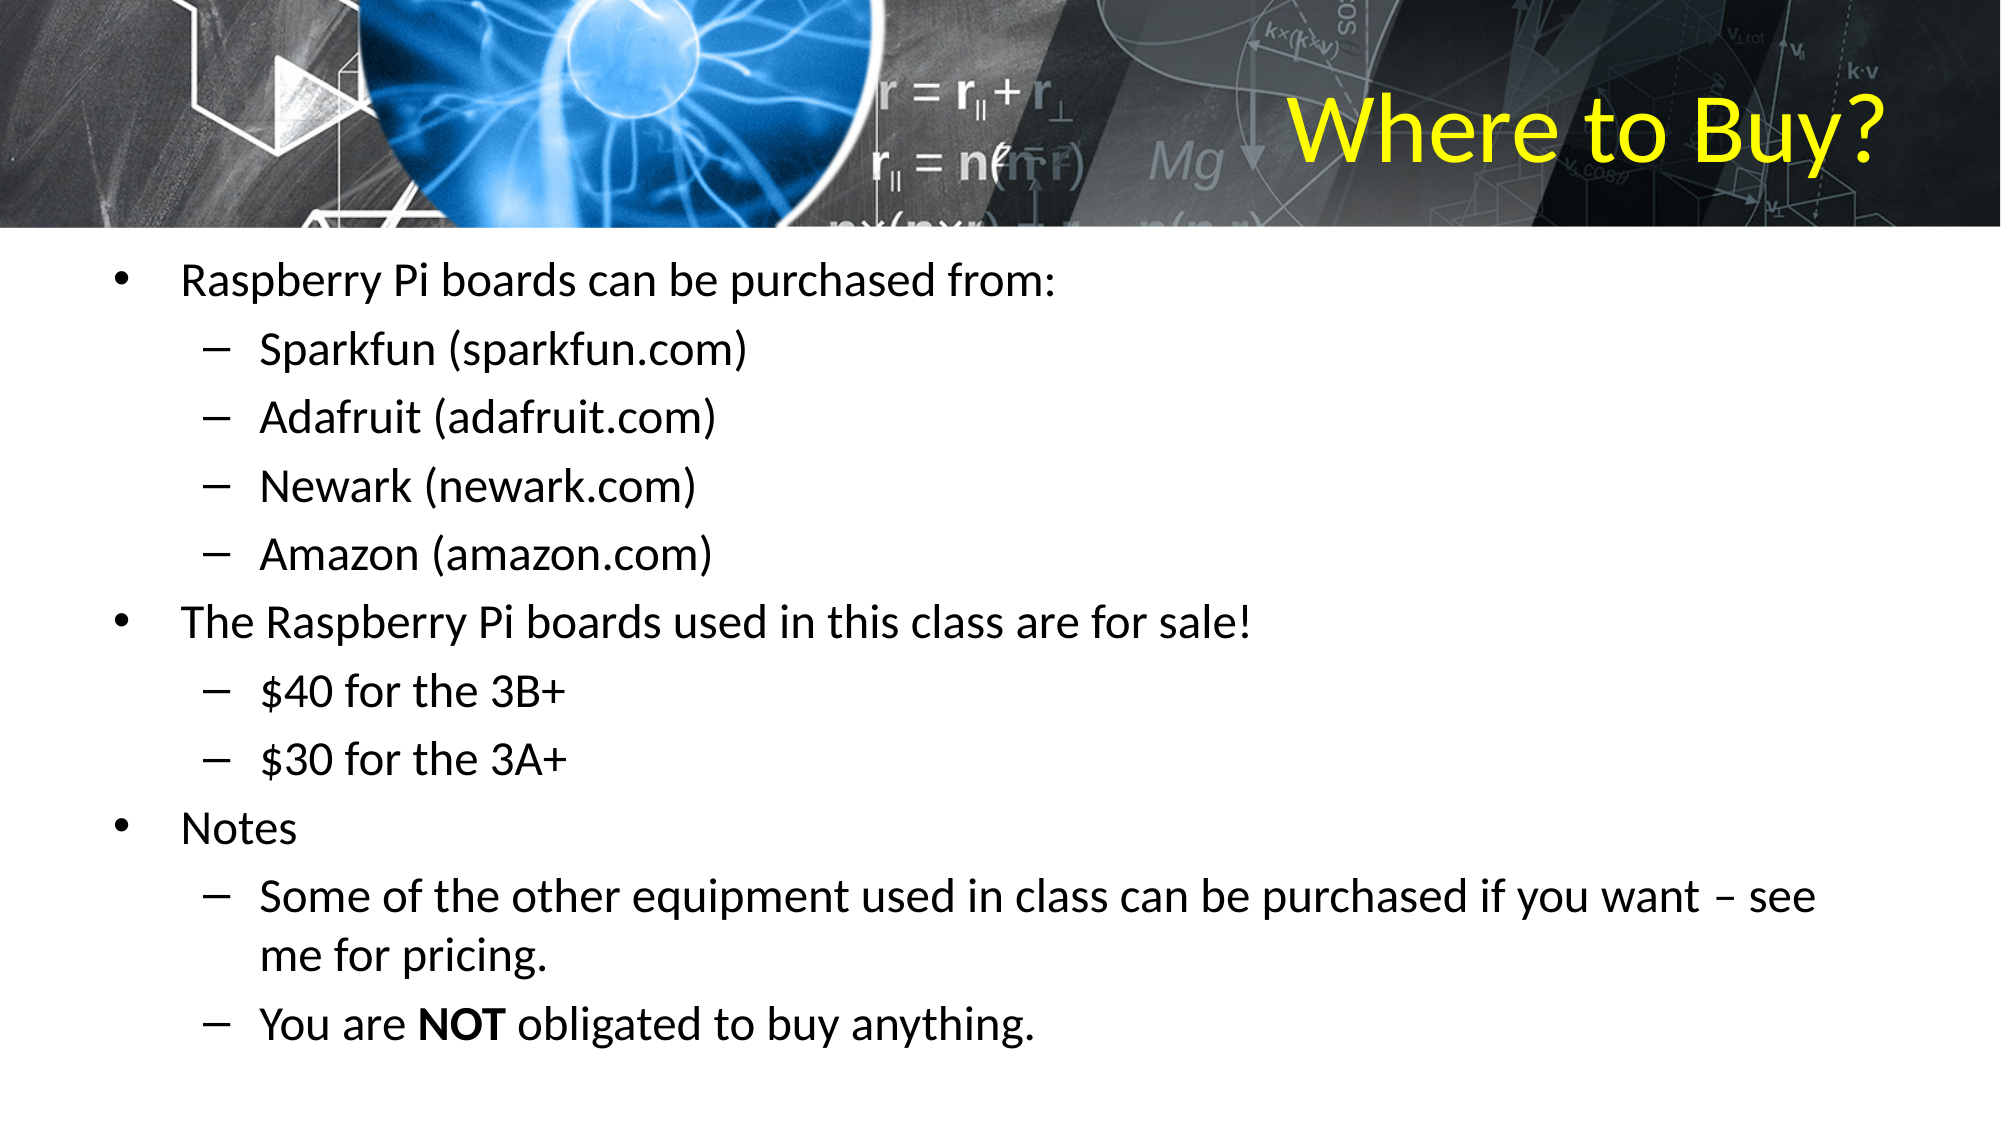

# Where to Buy?
Raspberry Pi boards can be purchased from:
Sparkfun (sparkfun.com)
Adafruit (adafruit.com)
Newark (newark.com)
Amazon (amazon.com)
The Raspberry Pi boards used in this class are for sale!
$40 for the 3B+
$30 for the 3A+
Notes
Some of the other equipment used in class can be purchased if you want – see me for pricing.
You are NOT obligated to buy anything.